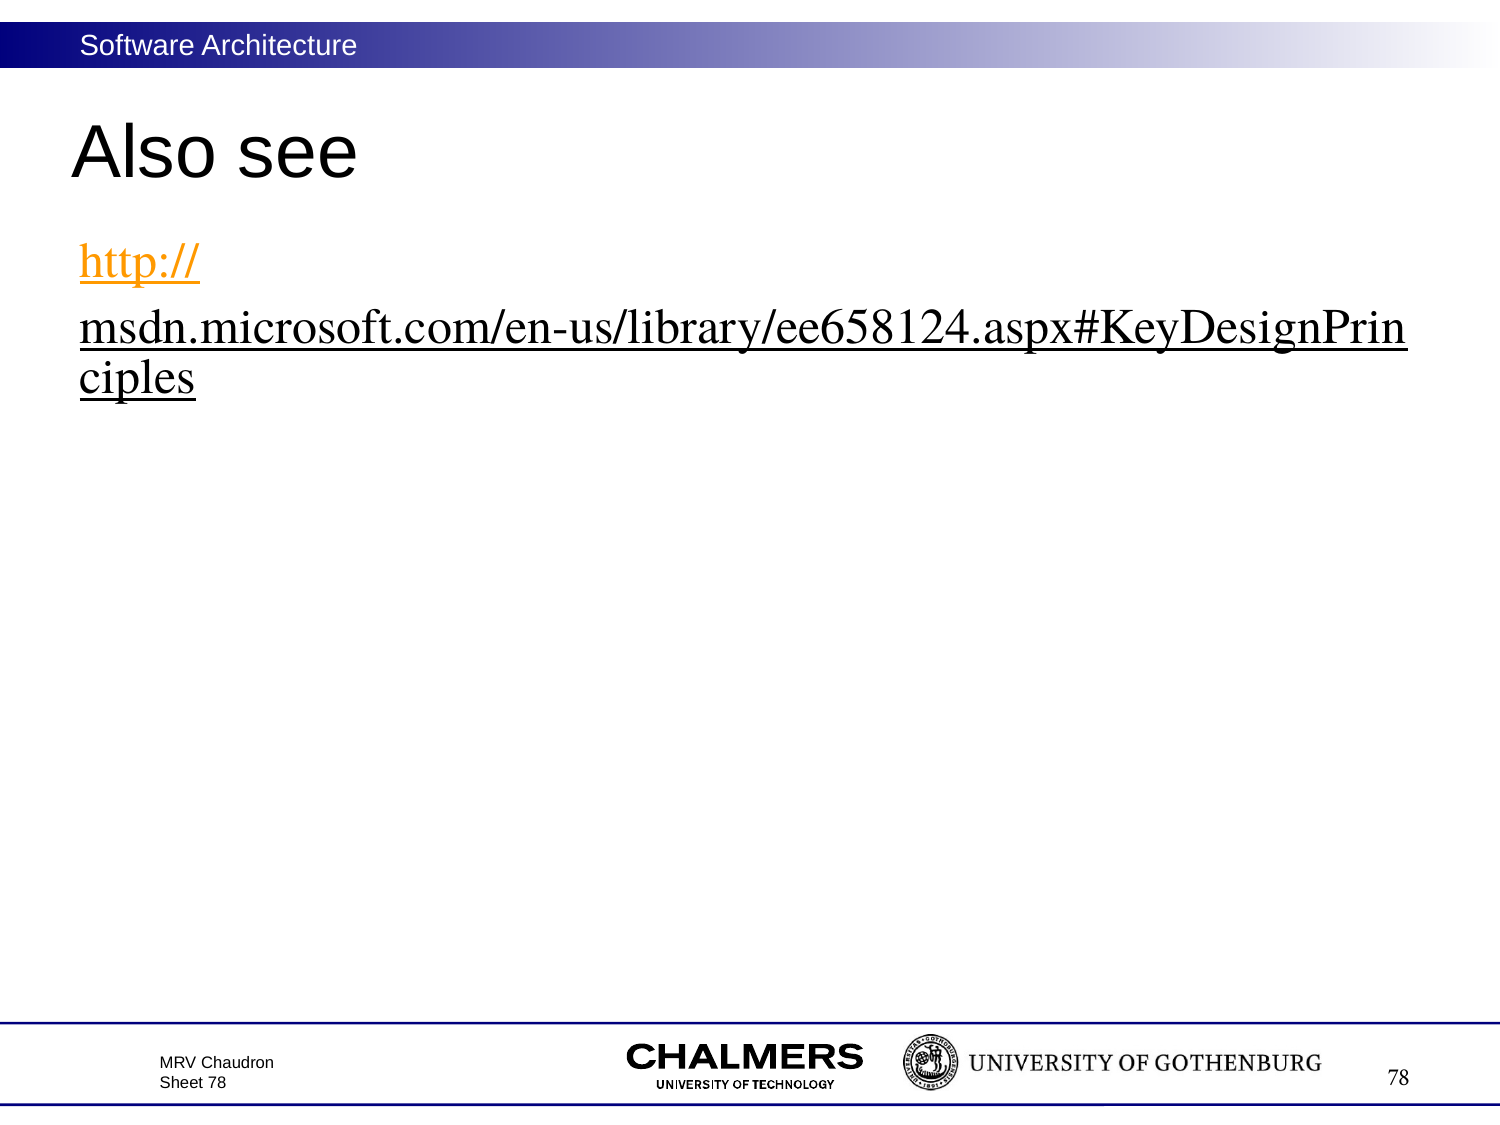

# Also see
http://msdn.microsoft.com/en-us/library/ee658124.aspx#KeyDesignPrinciples
78
MRV Chaudron
Sheet 78